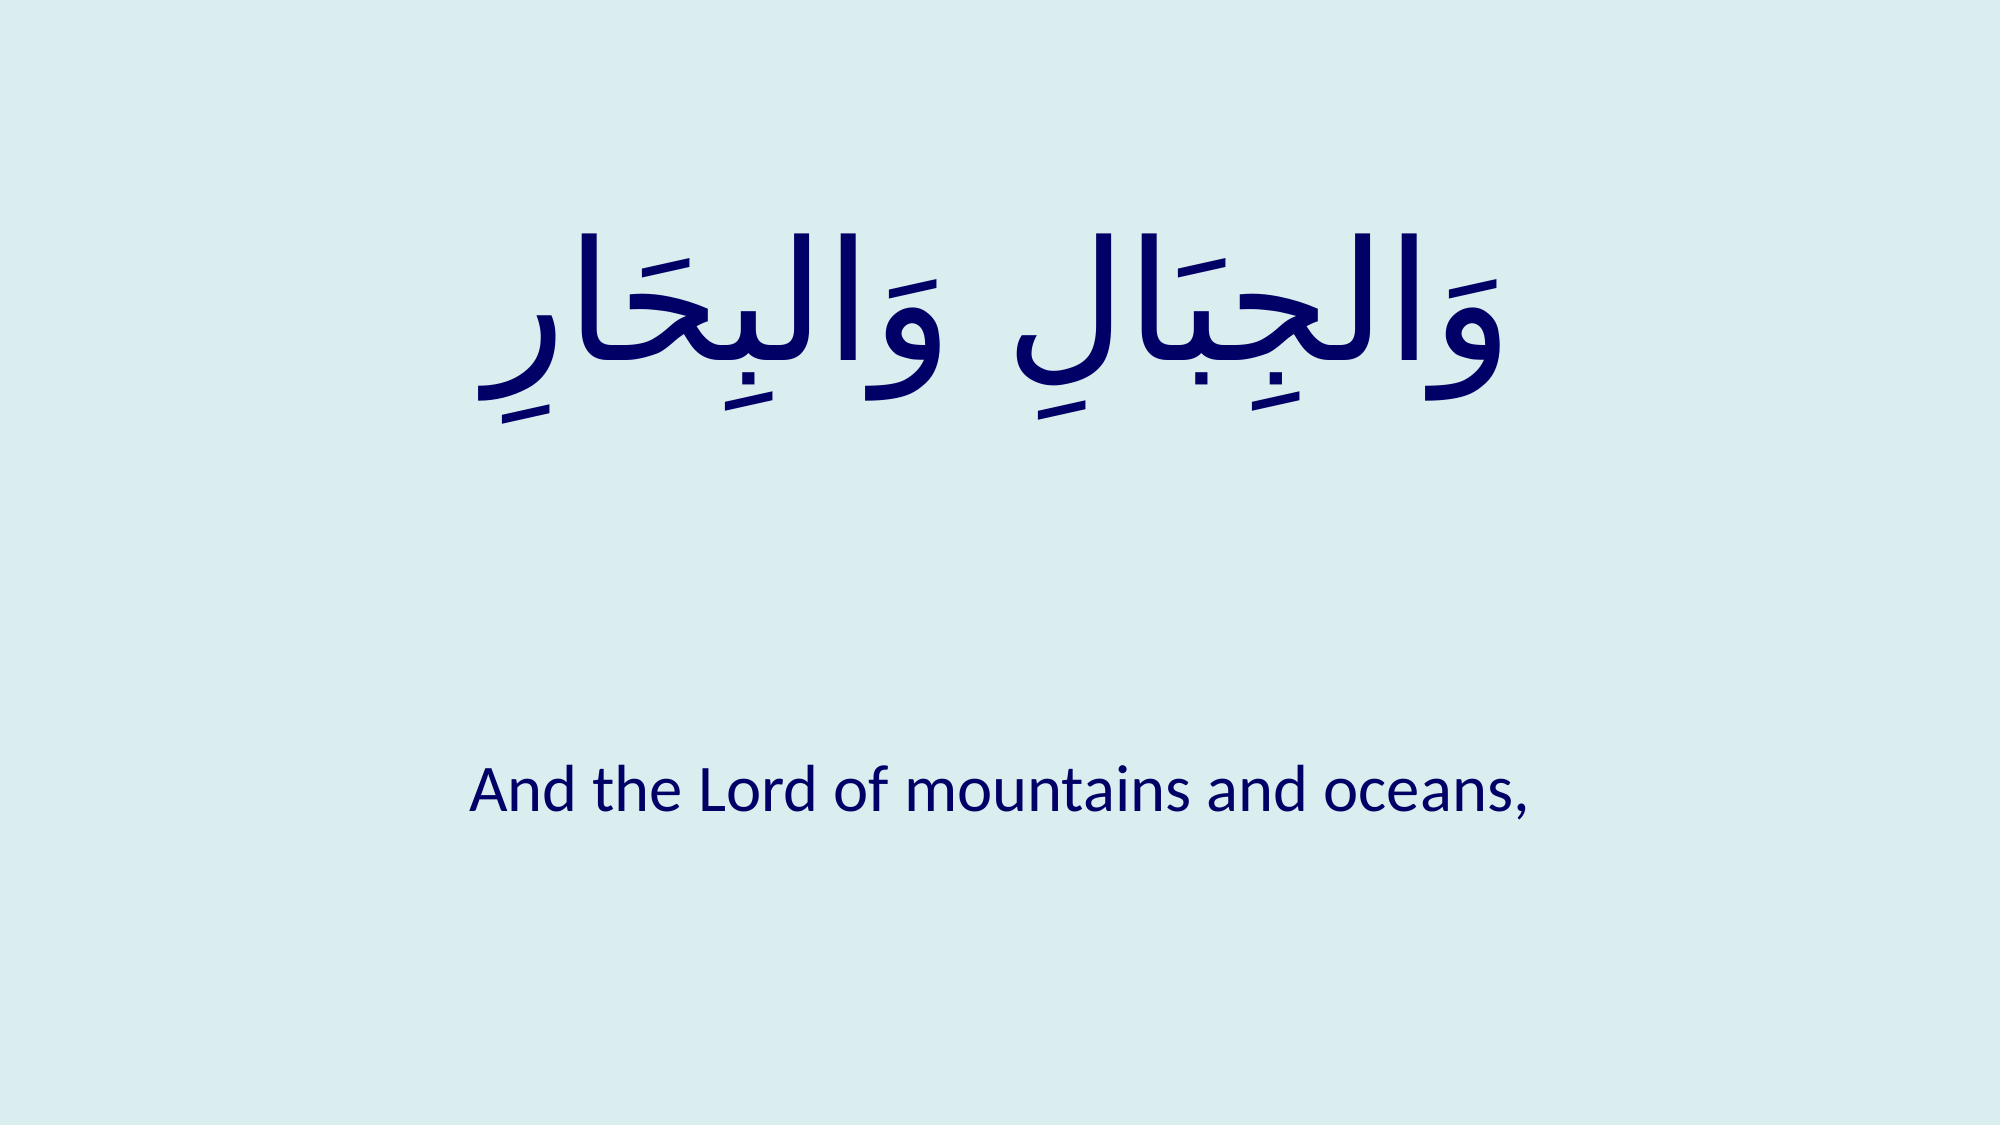

# وَالجِبَالِ وَالبِحَارِ
And the Lord of mountains and oceans,